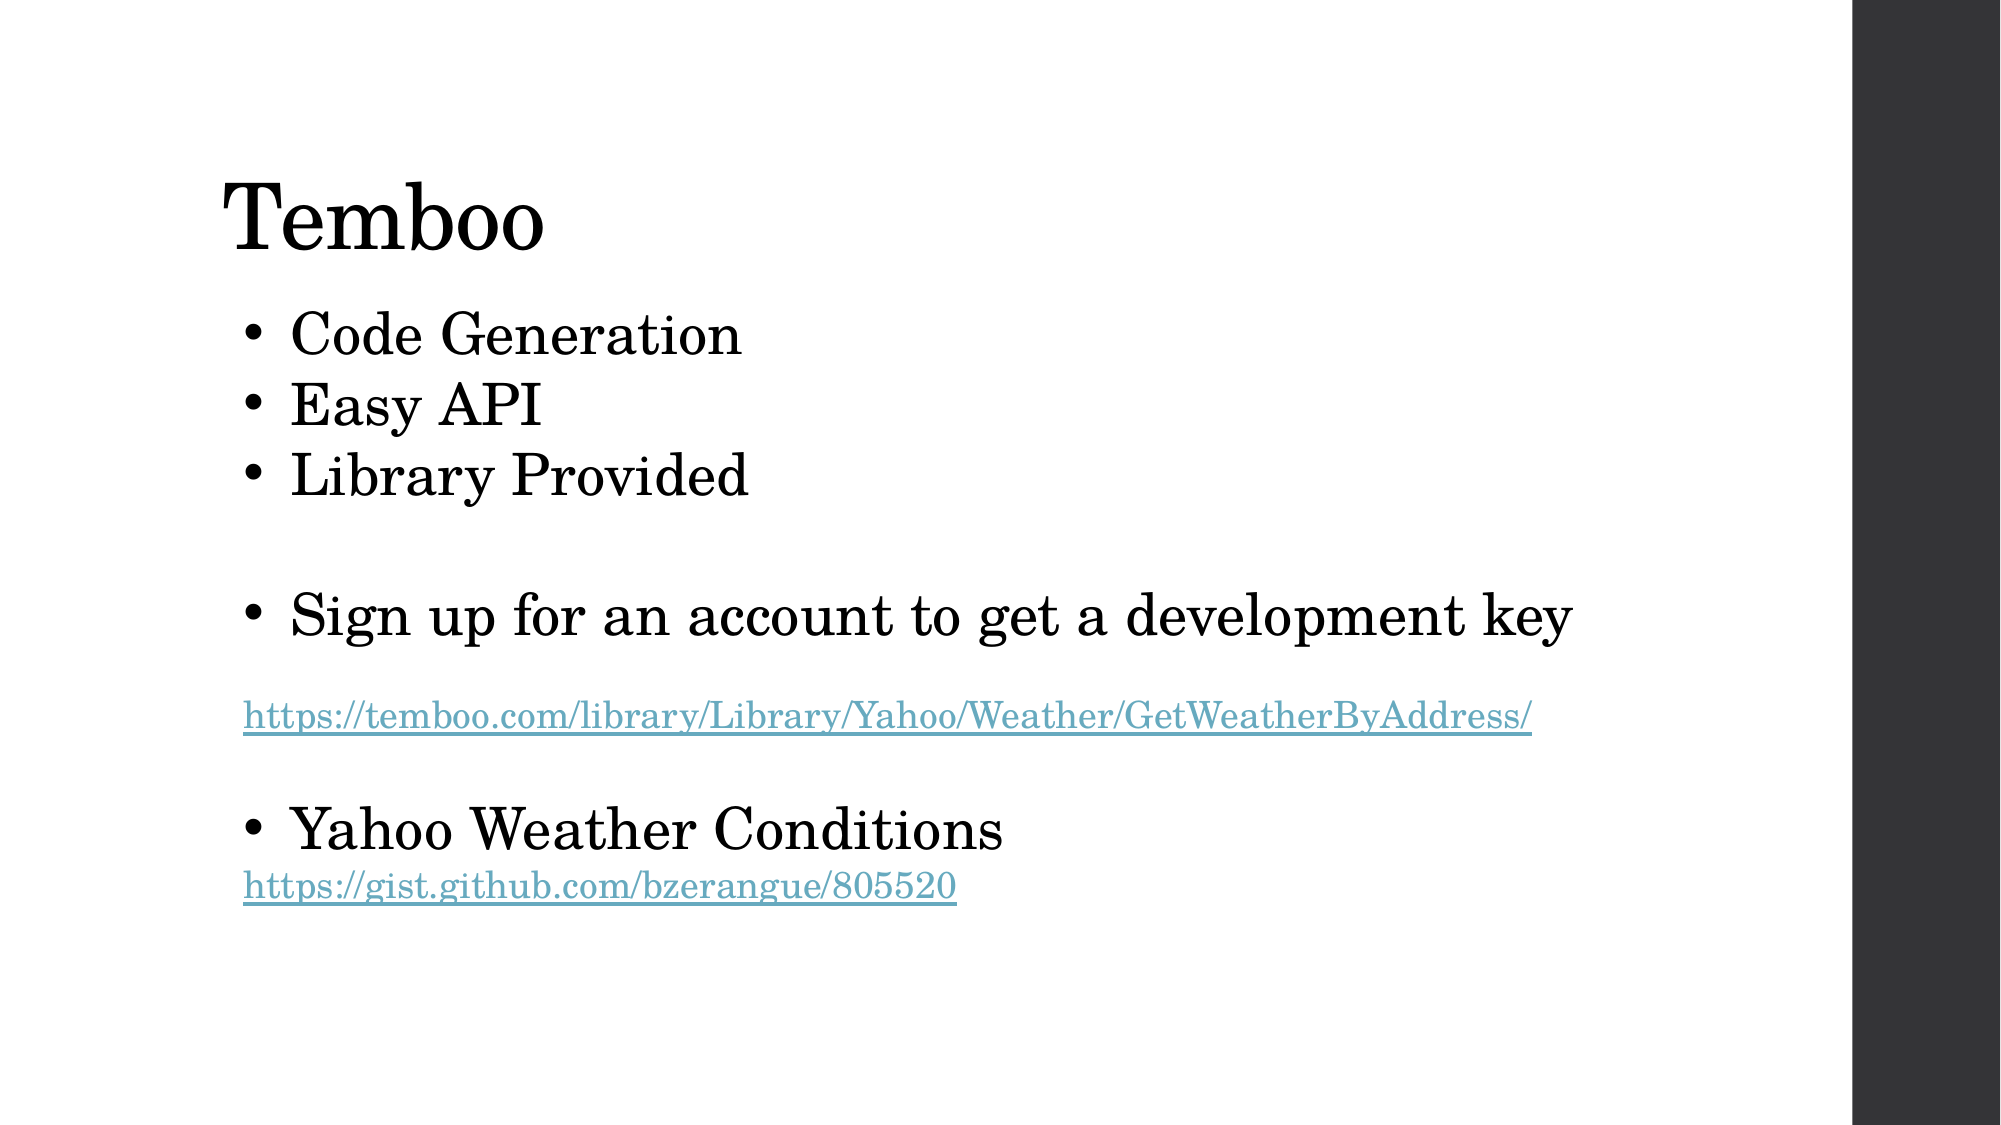

# Temboo
Code Generation
Easy API
Library Provided

Sign up for an account to get a development key

https://temboo.com/library/Library/Yahoo/Weather/GetWeatherByAddress/

Yahoo Weather Conditions
https://gist.github.com/bzerangue/805520